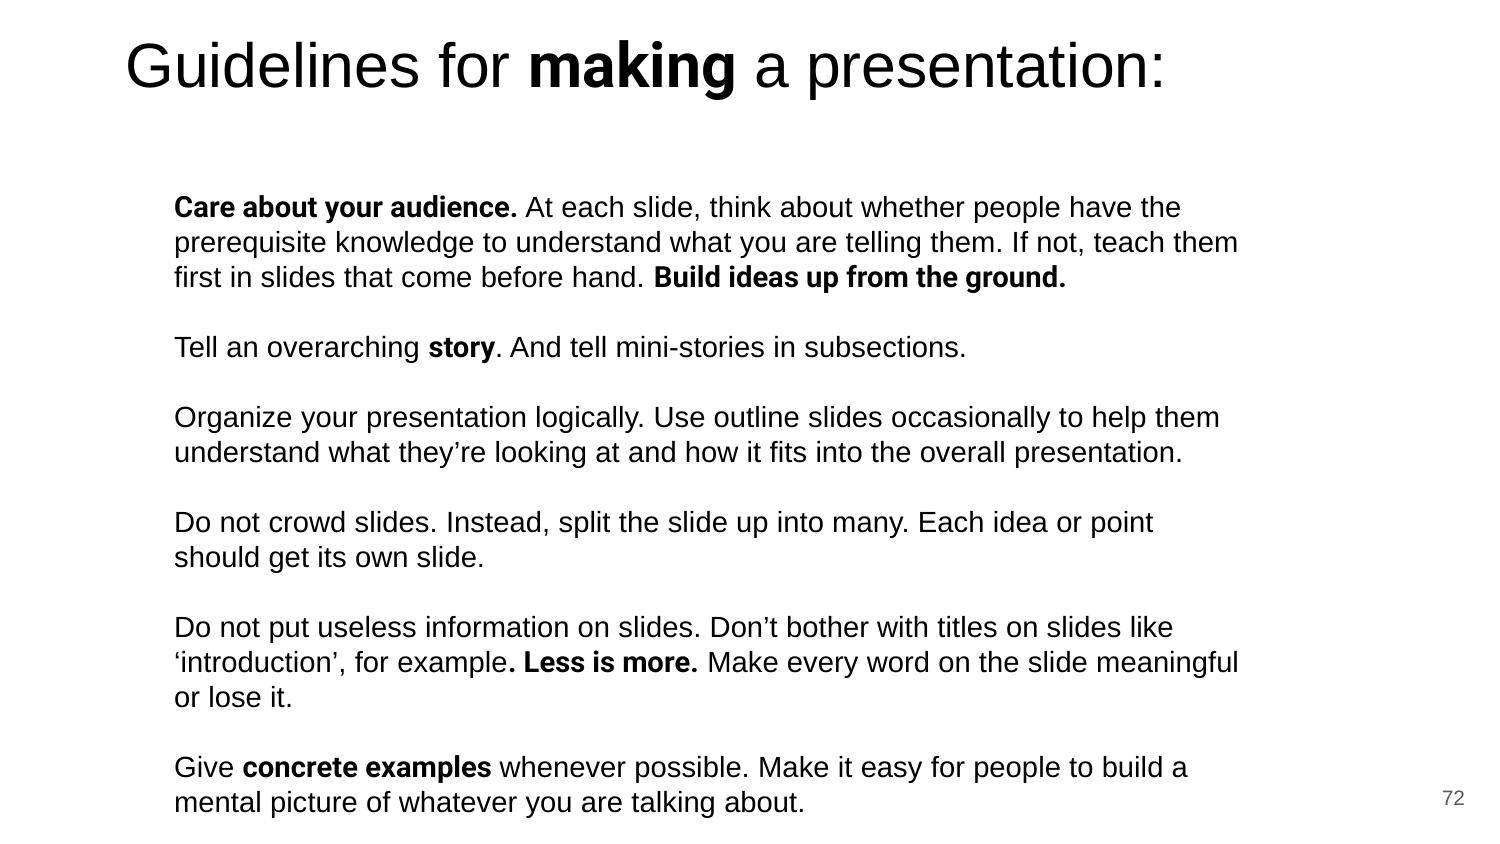

Guidelines for making a presentation:
Care about your audience. At each slide, think about whether people have the prerequisite knowledge to understand what you are telling them. If not, teach them first in slides that come before hand. Build ideas up from the ground.

Tell an overarching story. And tell mini-stories in subsections.

Organize your presentation logically. Use outline slides occasionally to help them understand what they’re looking at and how it fits into the overall presentation.

Do not crowd slides. Instead, split the slide up into many. Each idea or point should get its own slide.

Do not put useless information on slides. Don’t bother with titles on slides like ‘introduction’, for example. Less is more. Make every word on the slide meaningful or lose it.

Give concrete examples whenever possible. Make it easy for people to build a mental picture of whatever you are talking about.

72